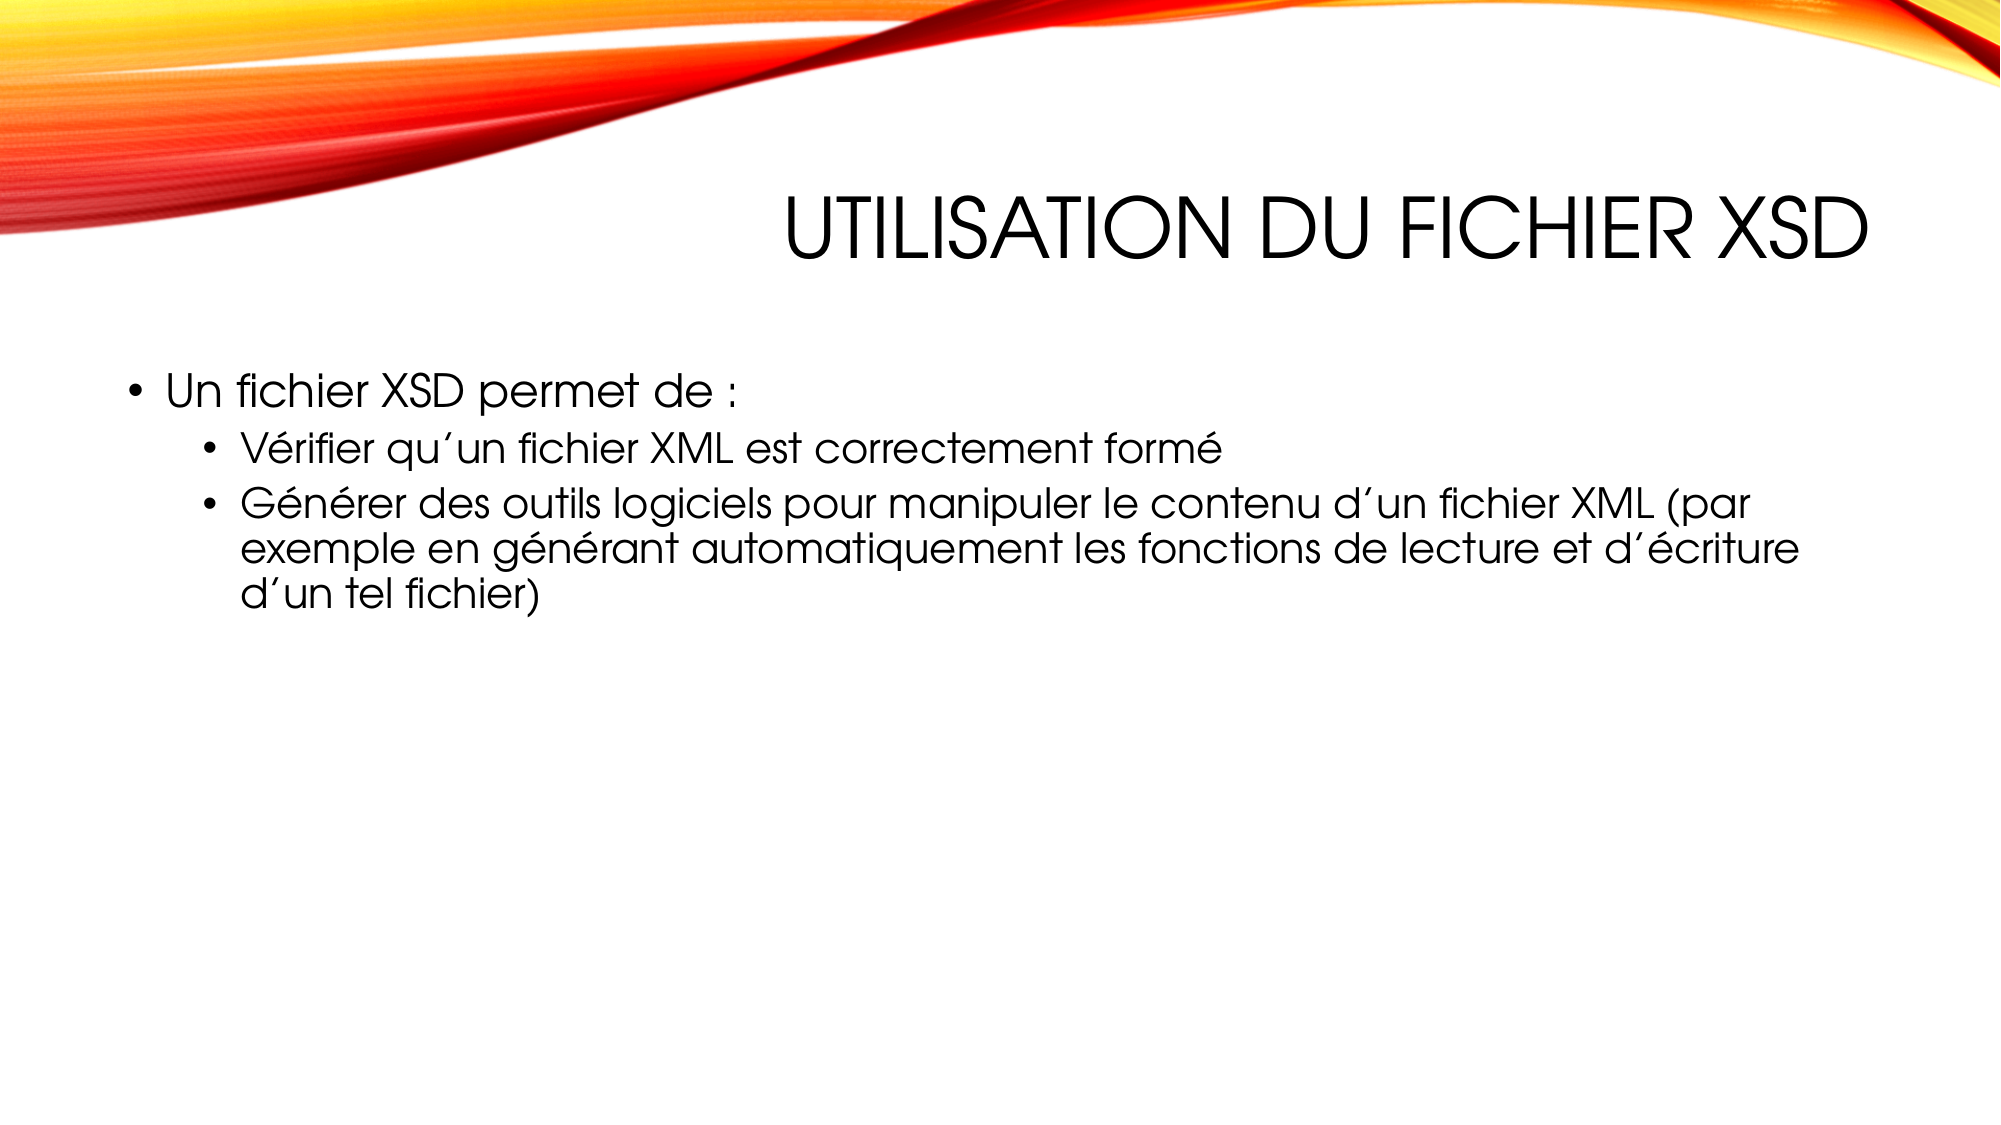

# Utilisation du Fichier XSD
Un fichier XSD permet de :
Vérifier qu’un fichier XML est correctement formé
Générer des outils logiciels pour manipuler le contenu d’un fichier XML (par exemple en générant automatiquement les fonctions de lecture et d’écriture d’un tel fichier)